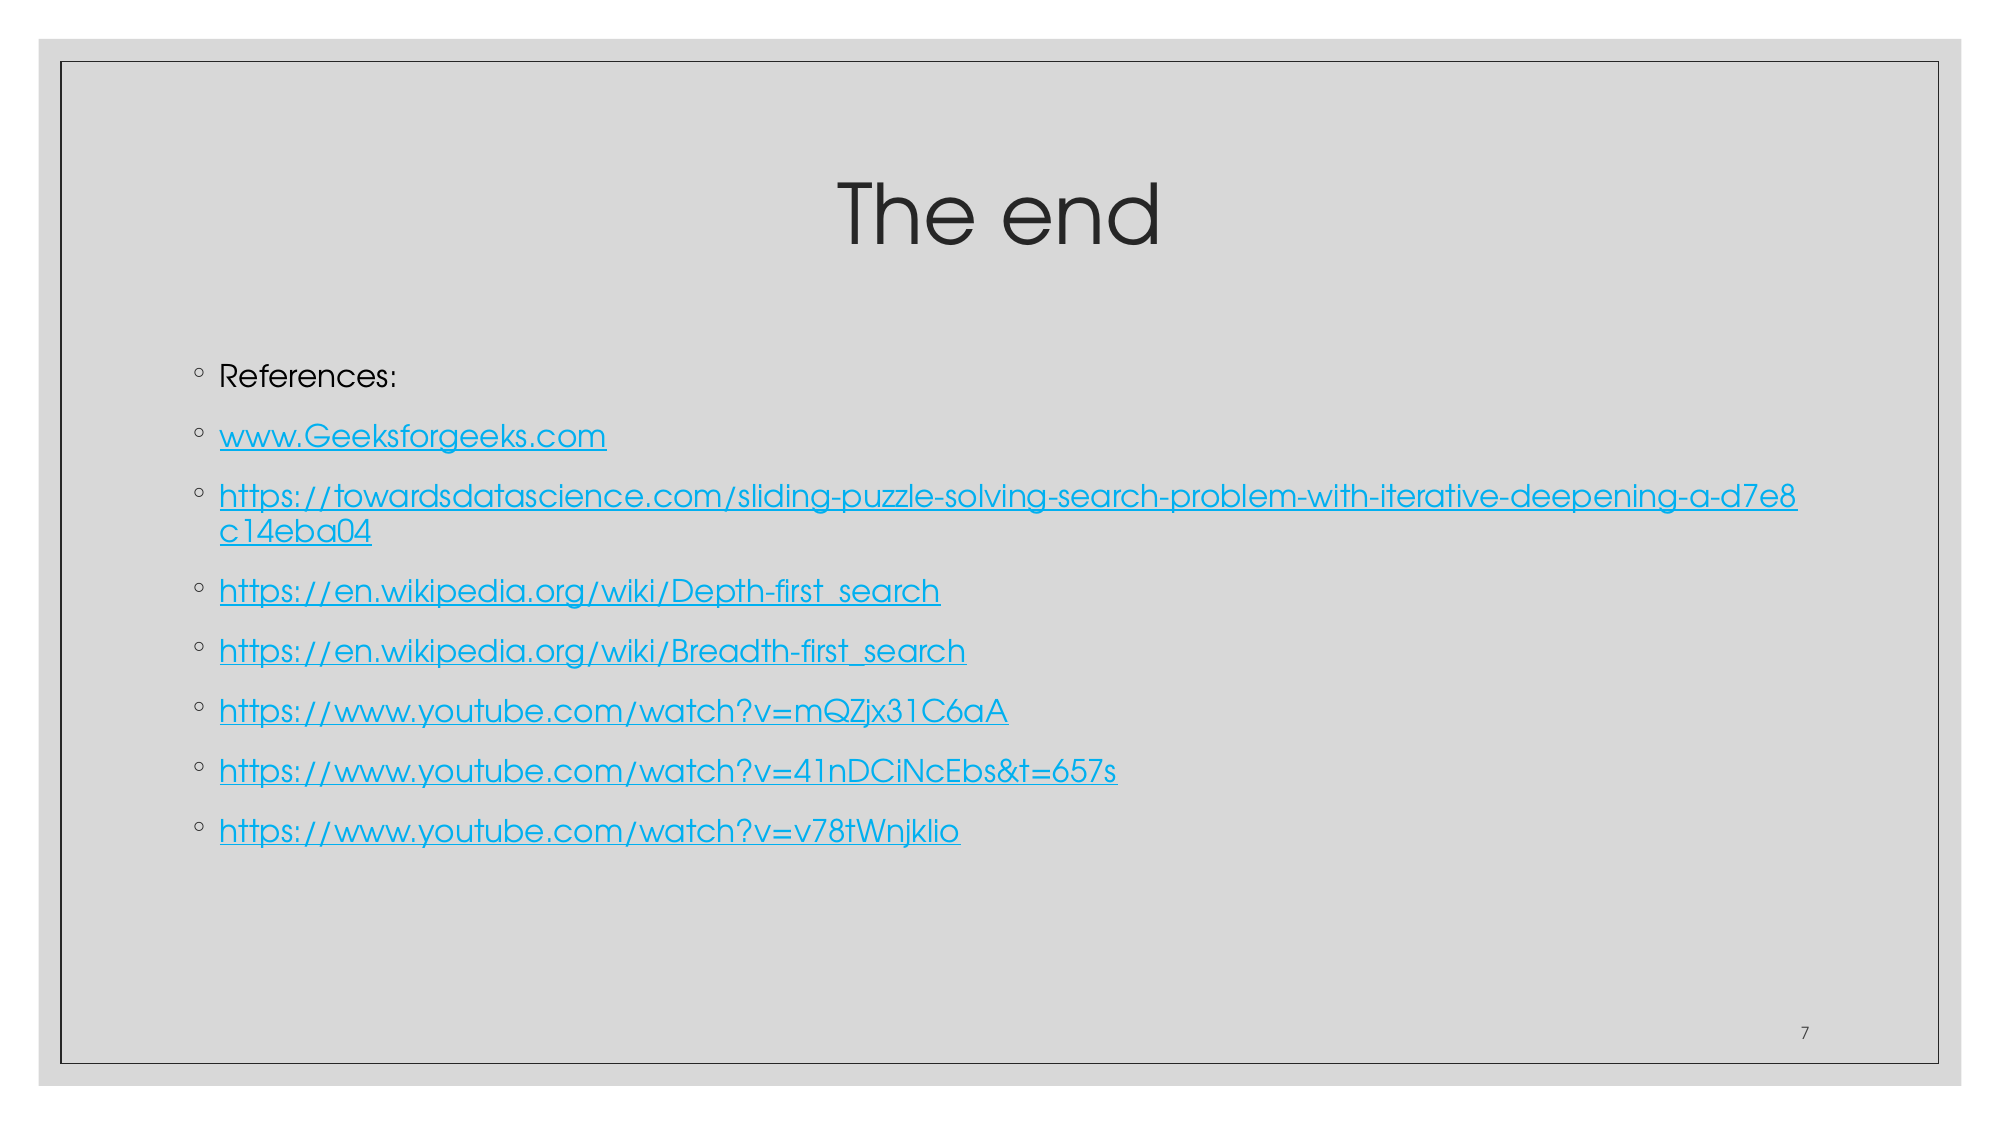

# The end
References:
www.Geeksforgeeks.com
https://towardsdatascience.com/sliding-puzzle-solving-search-problem-with-iterative-deepening-a-d7e8c14eba04
https://en.wikipedia.org/wiki/Depth-first_search
https://en.wikipedia.org/wiki/Breadth-first_search
https://www.youtube.com/watch?v=mQZjx31C6aA
https://www.youtube.com/watch?v=41nDCiNcEbs&t=657s
https://www.youtube.com/watch?v=v78tWnjklio

7